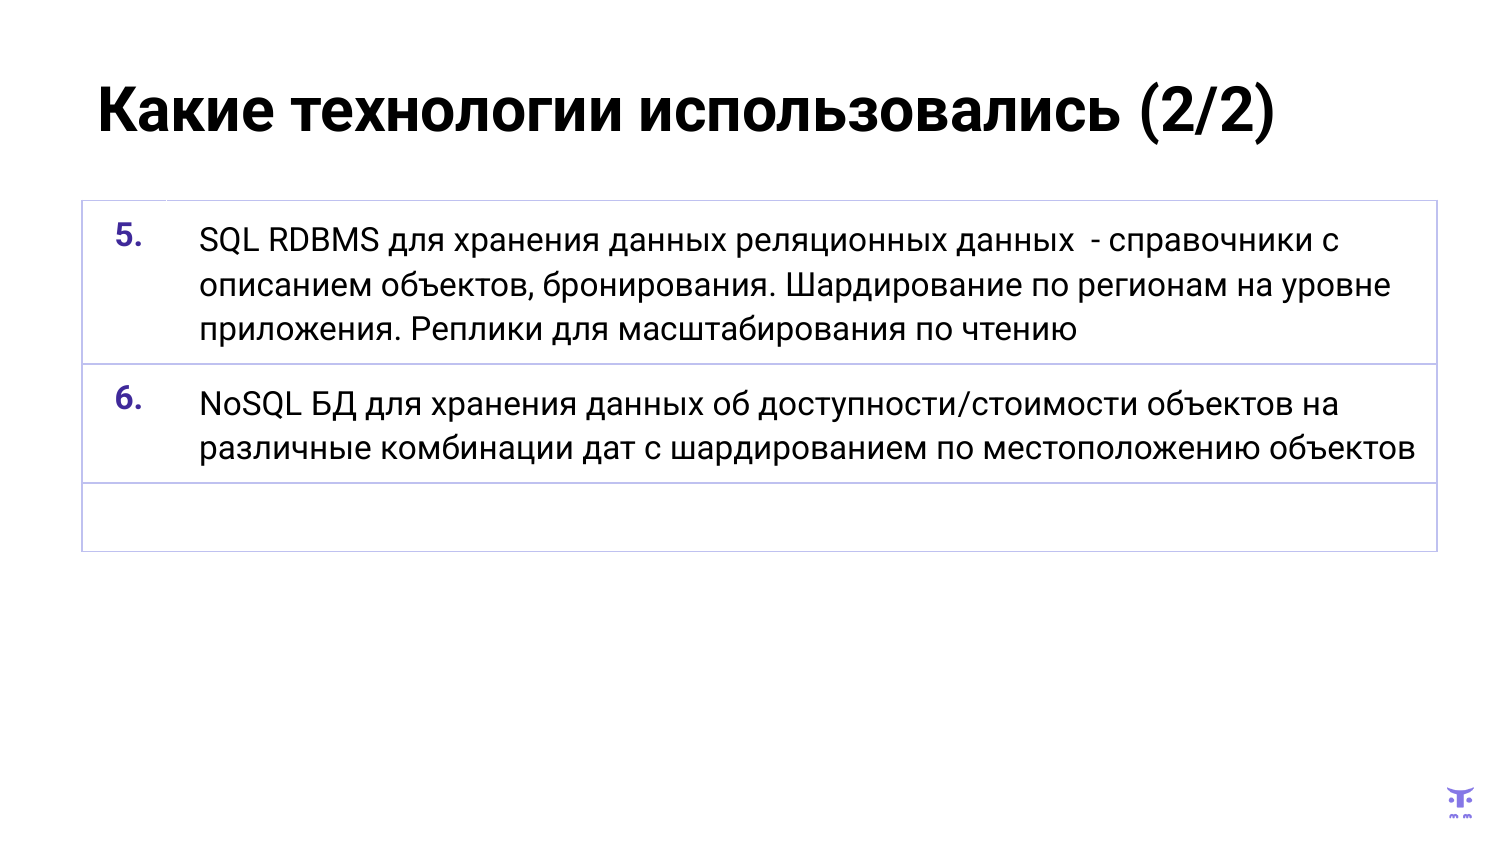

# Какие технологии использовались (2/2)

| 5. | SQL RDBMS для хранения данных реляционных данных - справочники с описанием объектов, бронирования. Шардирование по регионам на уровне приложения. Реплики для масштабирования по чтению |
| --- | --- |
| 6. | NoSQL БД для хранения данных об доступности/стоимости объектов на различные комбинации дат с шардированием по местоположению объектов |
|  |  |